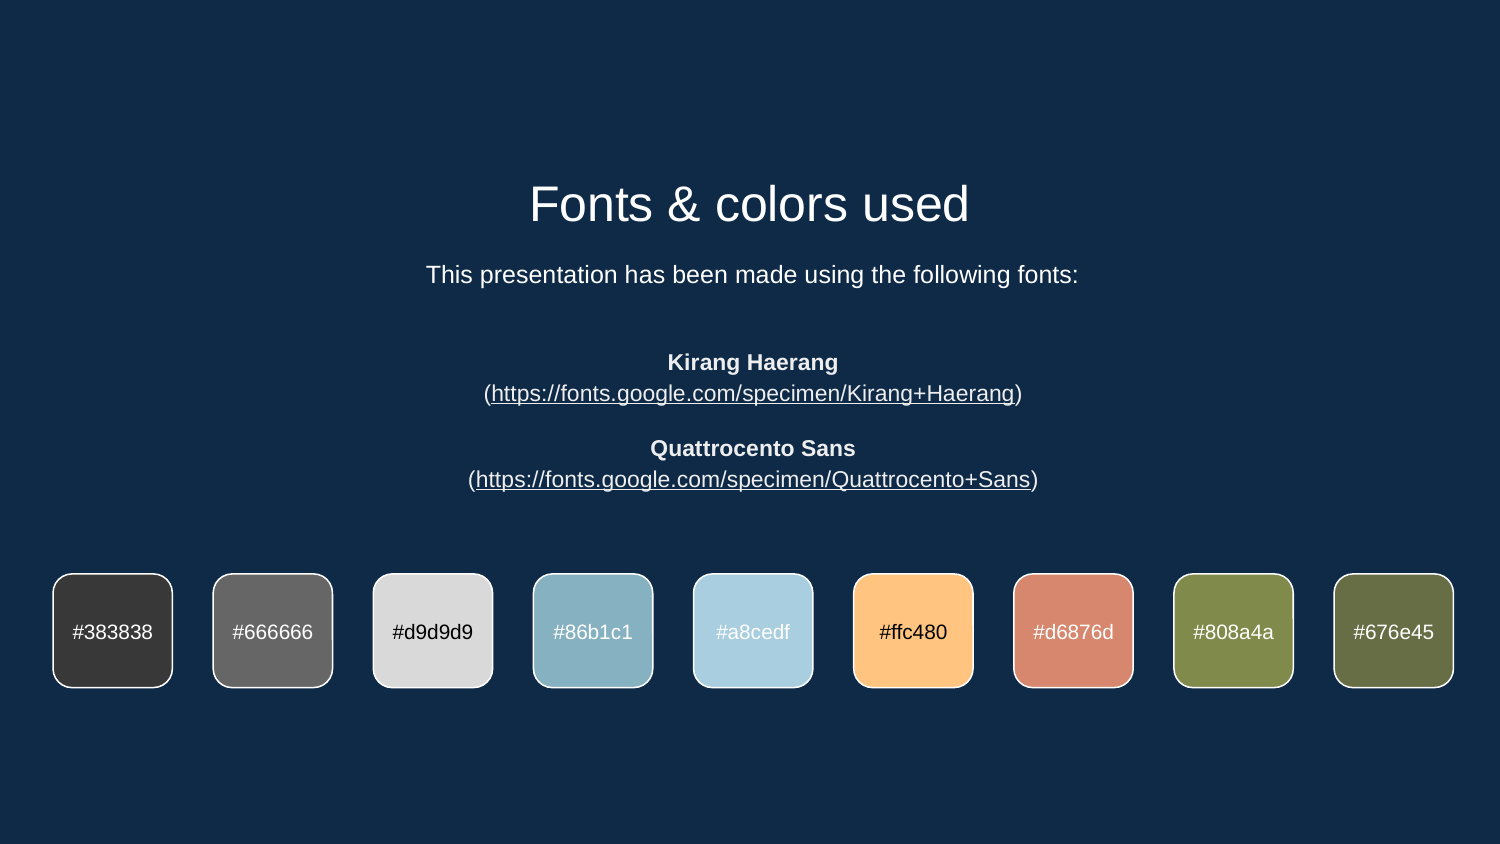

Fonts & colors used
This presentation has been made using the following fonts:

Kirang Haerang
(https://fonts.google.com/specimen/Kirang+Haerang)

Quattrocento Sans
(https://fonts.google.com/specimen/Quattrocento+Sans)

#383838
#666666
#d9d9d9
#86b1c1
#a8cedf
#ffc480
#d6876d
#808a4a
#676e45